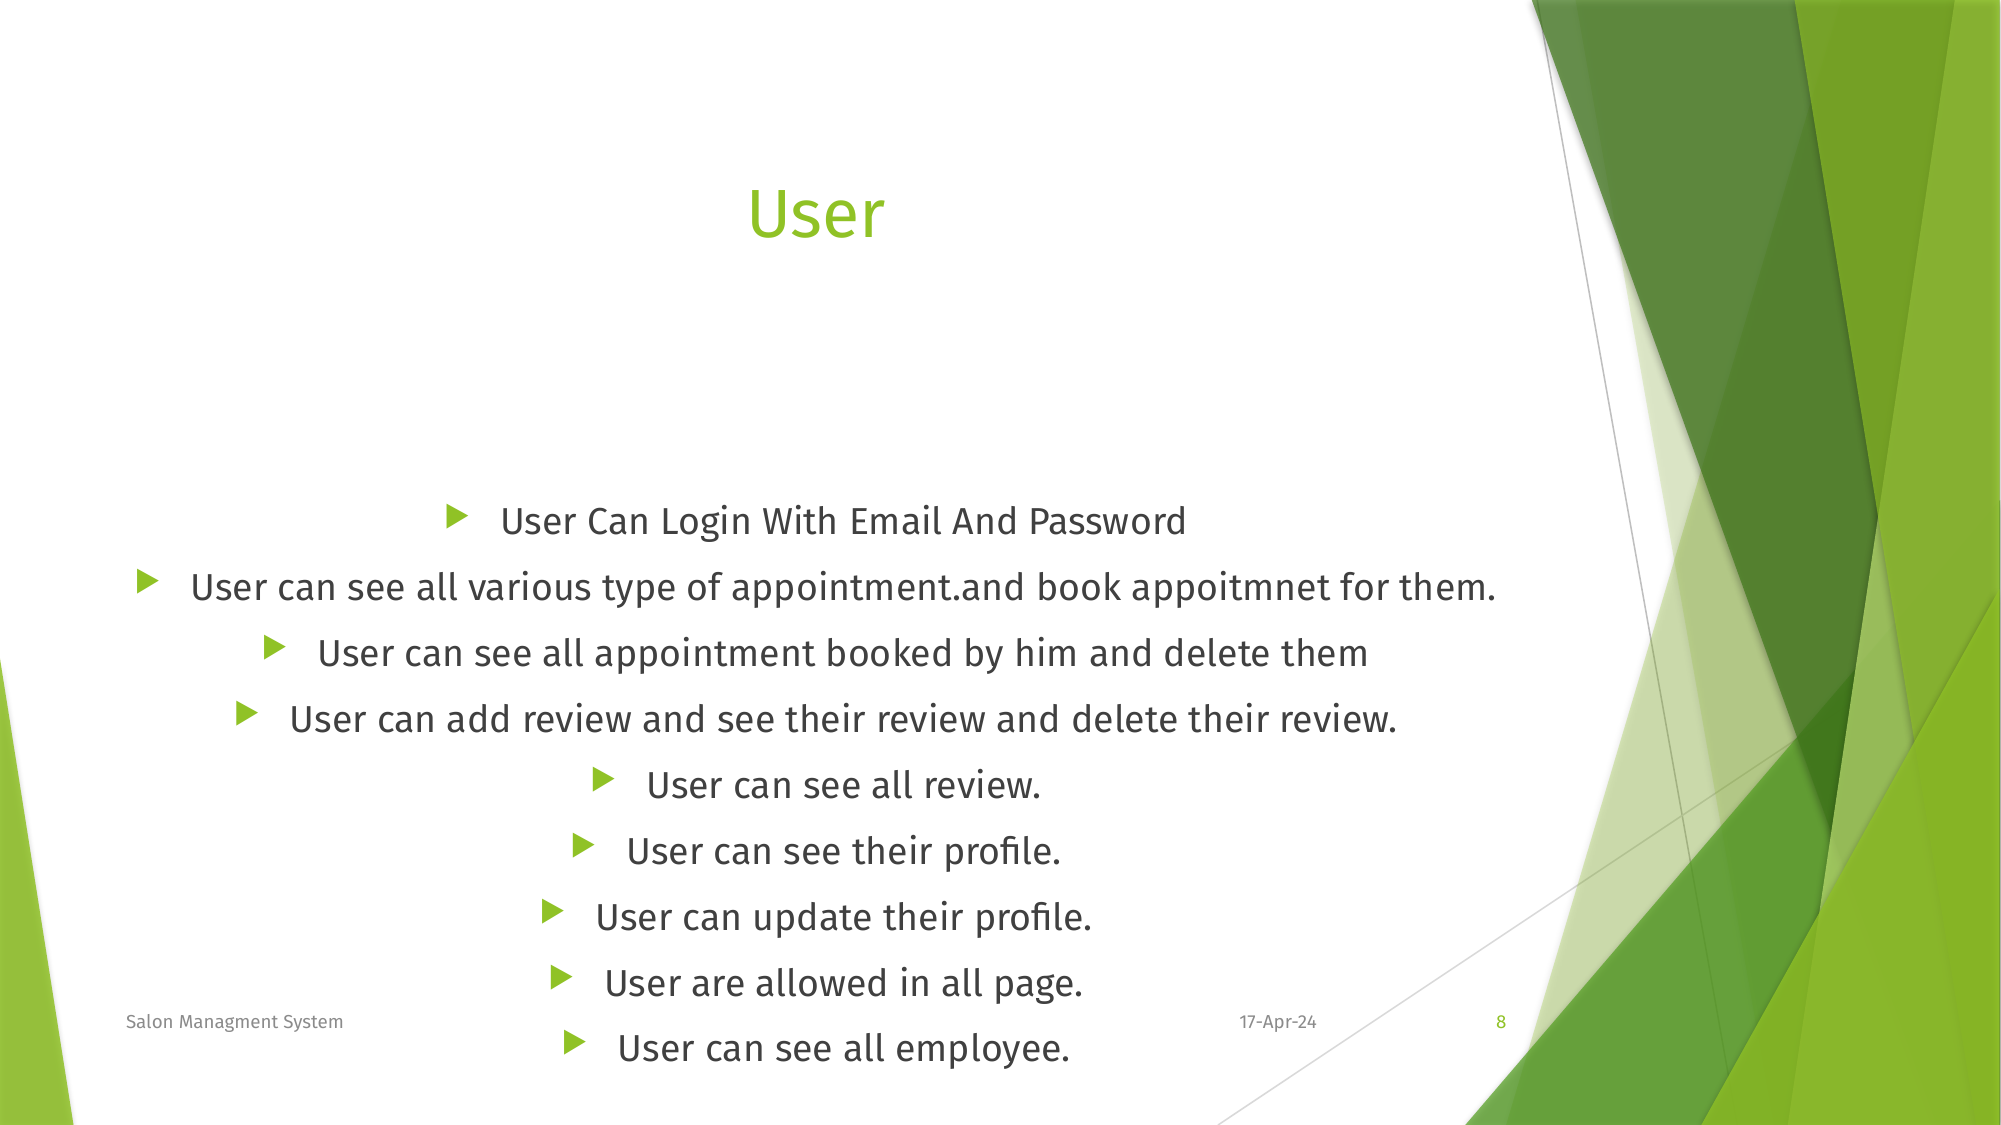

# User
User Can Login With Email And Password
User can see all various type of appointment.and book appoitmnet for them.
User can see all appointment booked by him and delete them
User can add review and see their review and delete their review.
User can see all review.
User can see their profile.
User can update their profile.
User are allowed in all page.
User can see all employee.
Salon Managment System
17-Apr-24
8